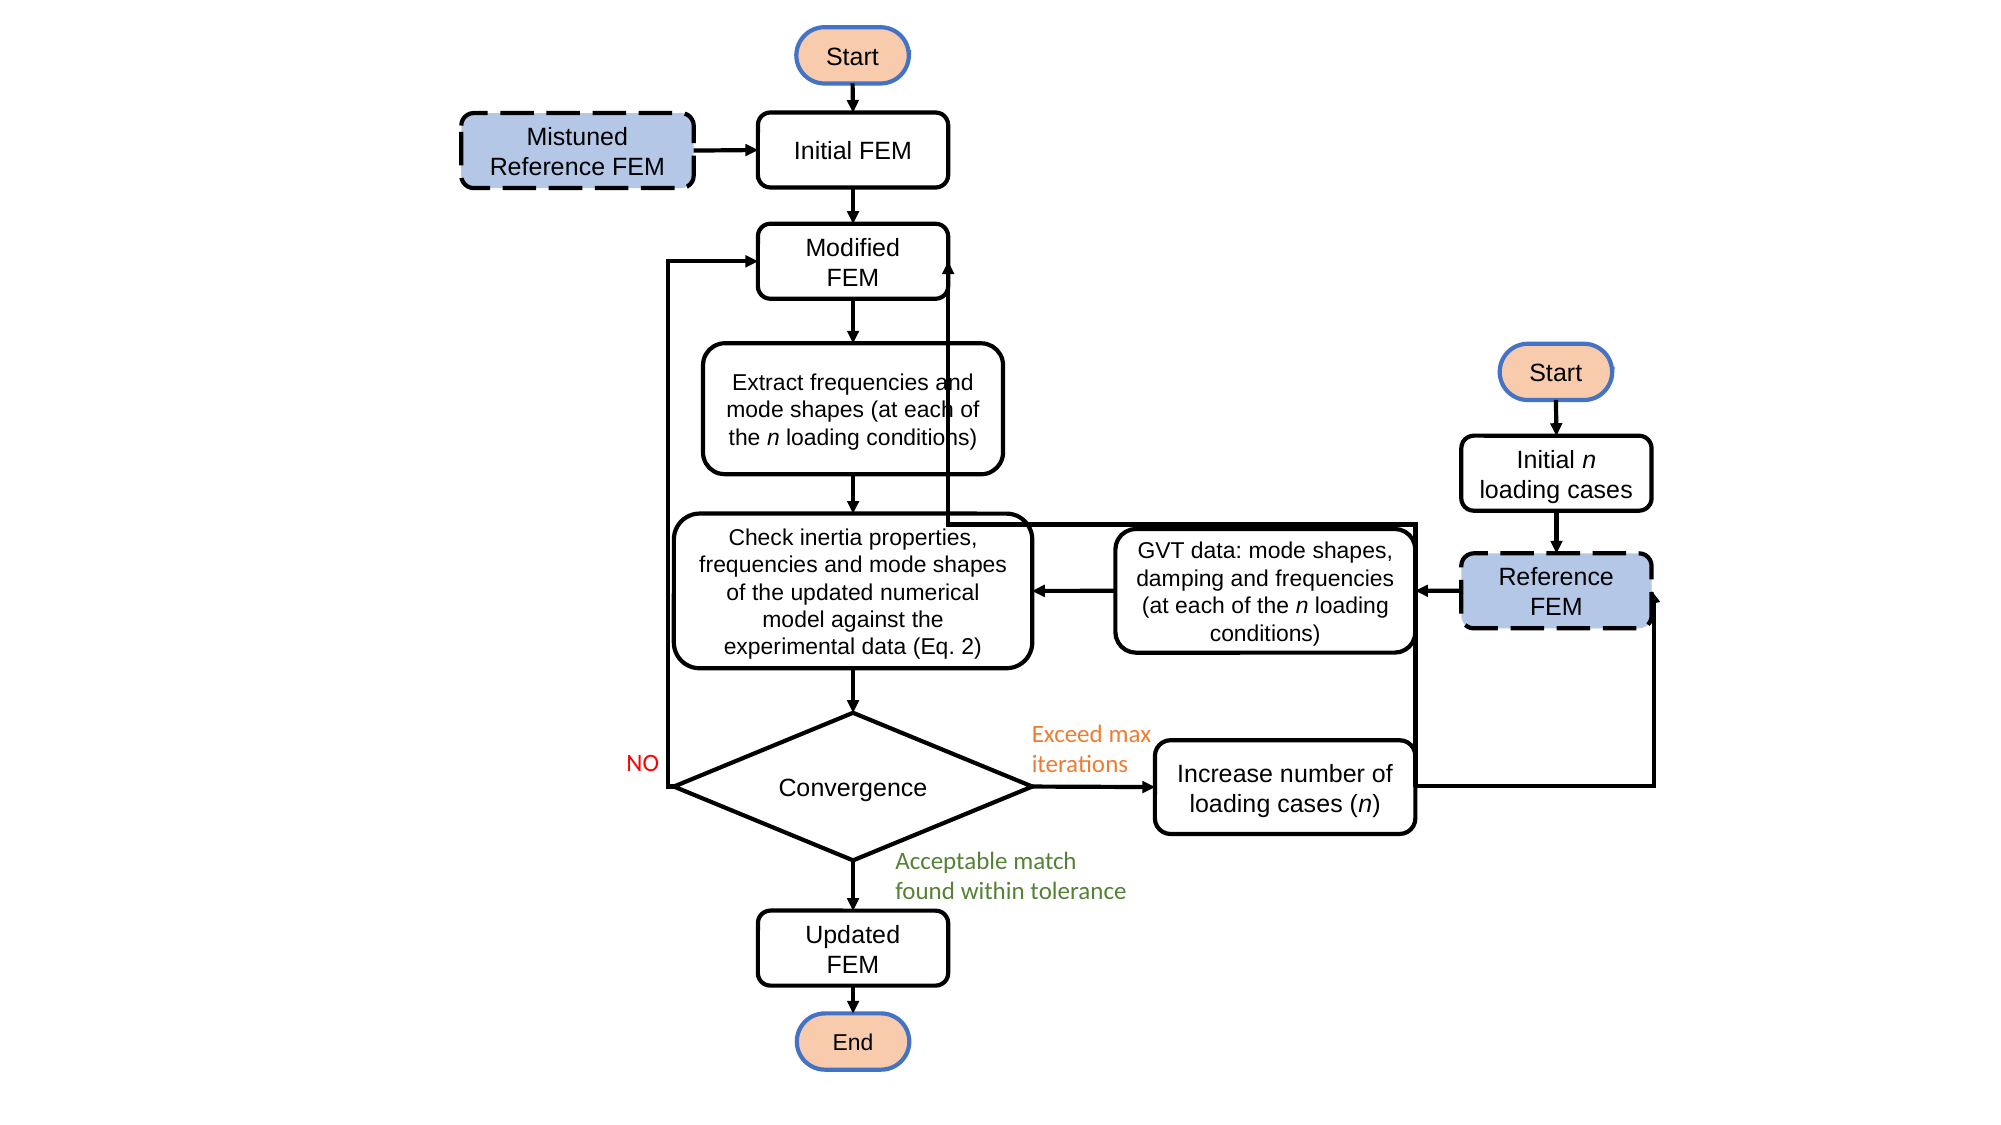

Start
Initial FEM
Mistuned Reference FEM
Modified FEM
Extract frequencies and mode shapes (at each of the n loading conditions)
Start
Initial n loading cases
Check inertia properties, frequencies and mode shapes of the updated numerical model against the experimental data (Eq. 2)
GVT data: mode shapes, damping and frequencies (at each of the n loading conditions)
Reference FEM
Exceed max iterations
Convergence
NO
Increase number of loading cases (n)
Acceptable match found within tolerance
Updated FEM
End